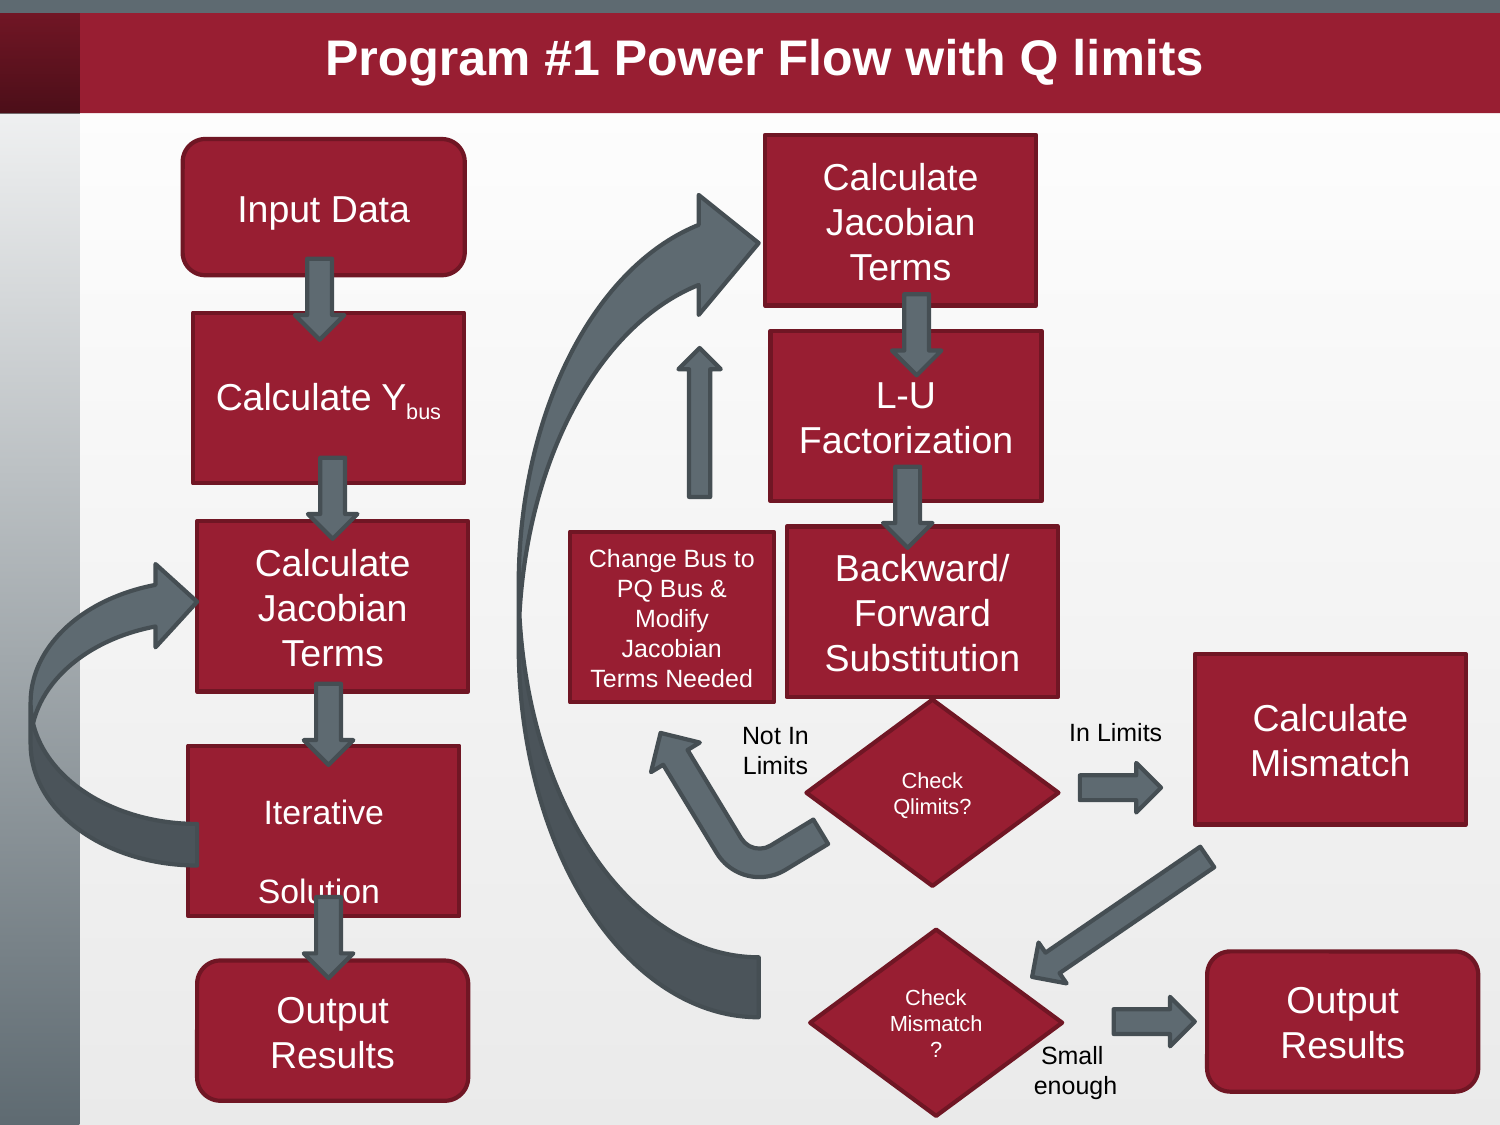

# Program #1 Power Flow with Q limits
Calculate Jacobian Terms
Input Data

Calculate Ybus
L-U Factorization

Calculate Jacobian Terms
Backward/ Forward Substitution
Change Bus to PQ Bus & Modify Jacobian Terms Needed

Calculate Mismatch

Check Qlimits?
In Limits
Not In Limits

Iterative Solution

Check Mismatch?
Output Results
Output Results

Small  enough